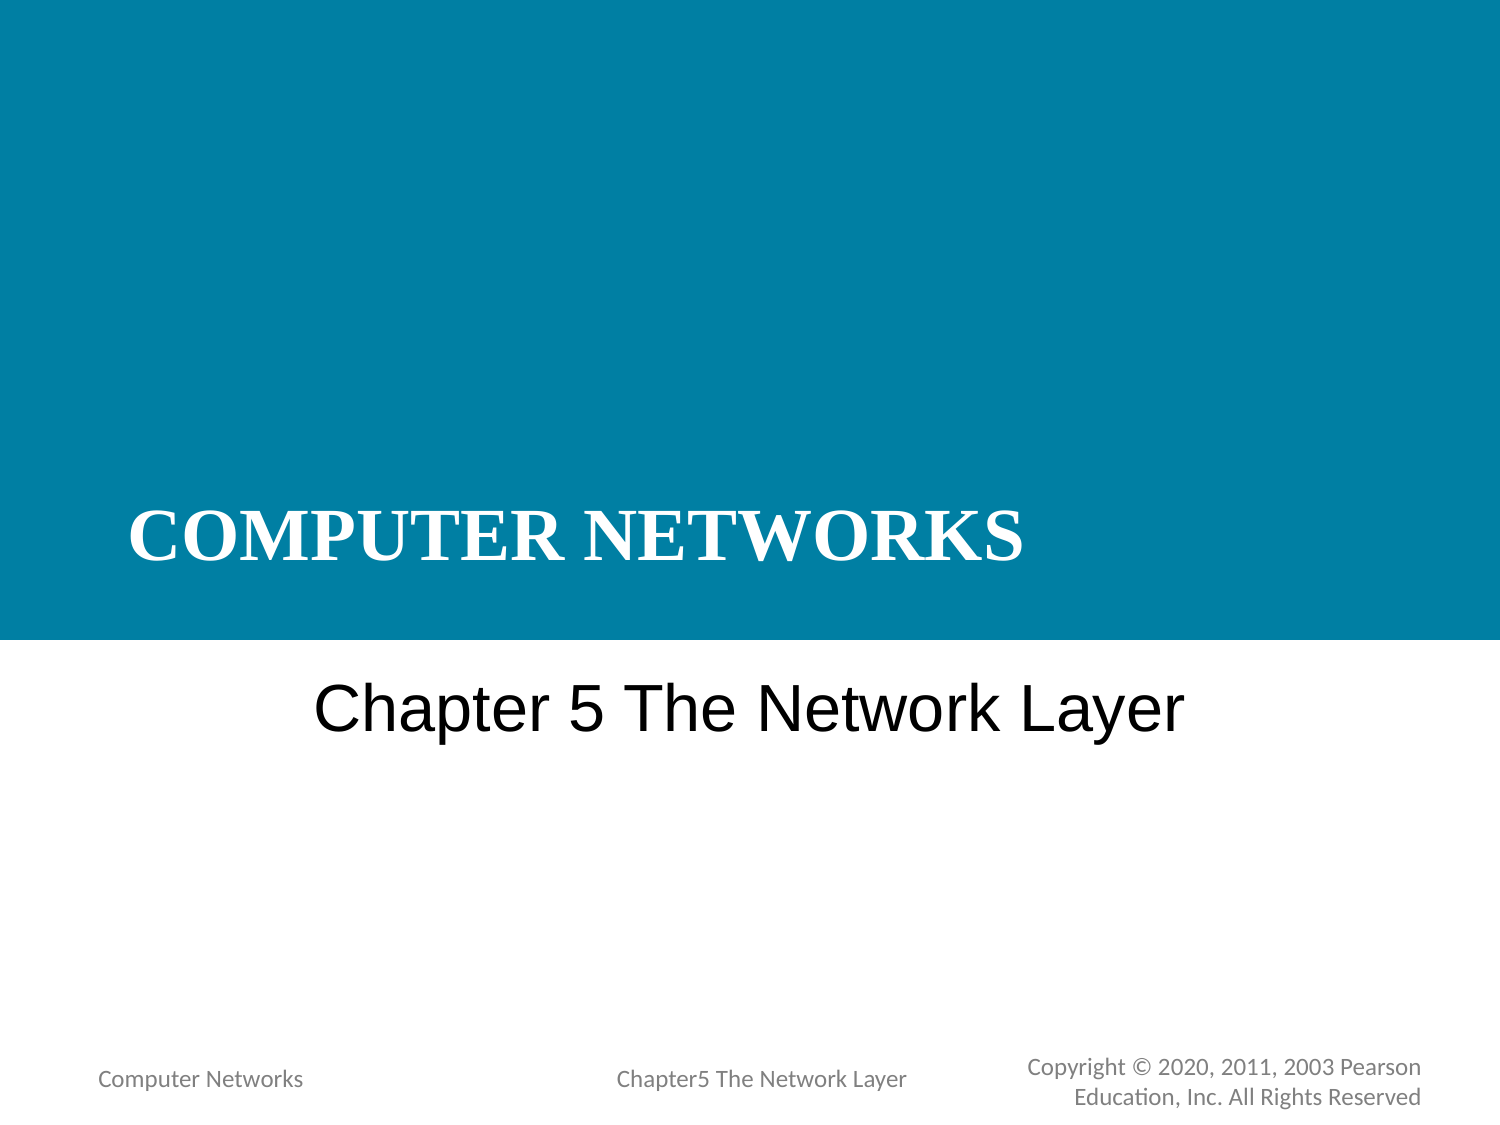

# COMPUTER NETWORKS
Chapter 5 The Network Layer